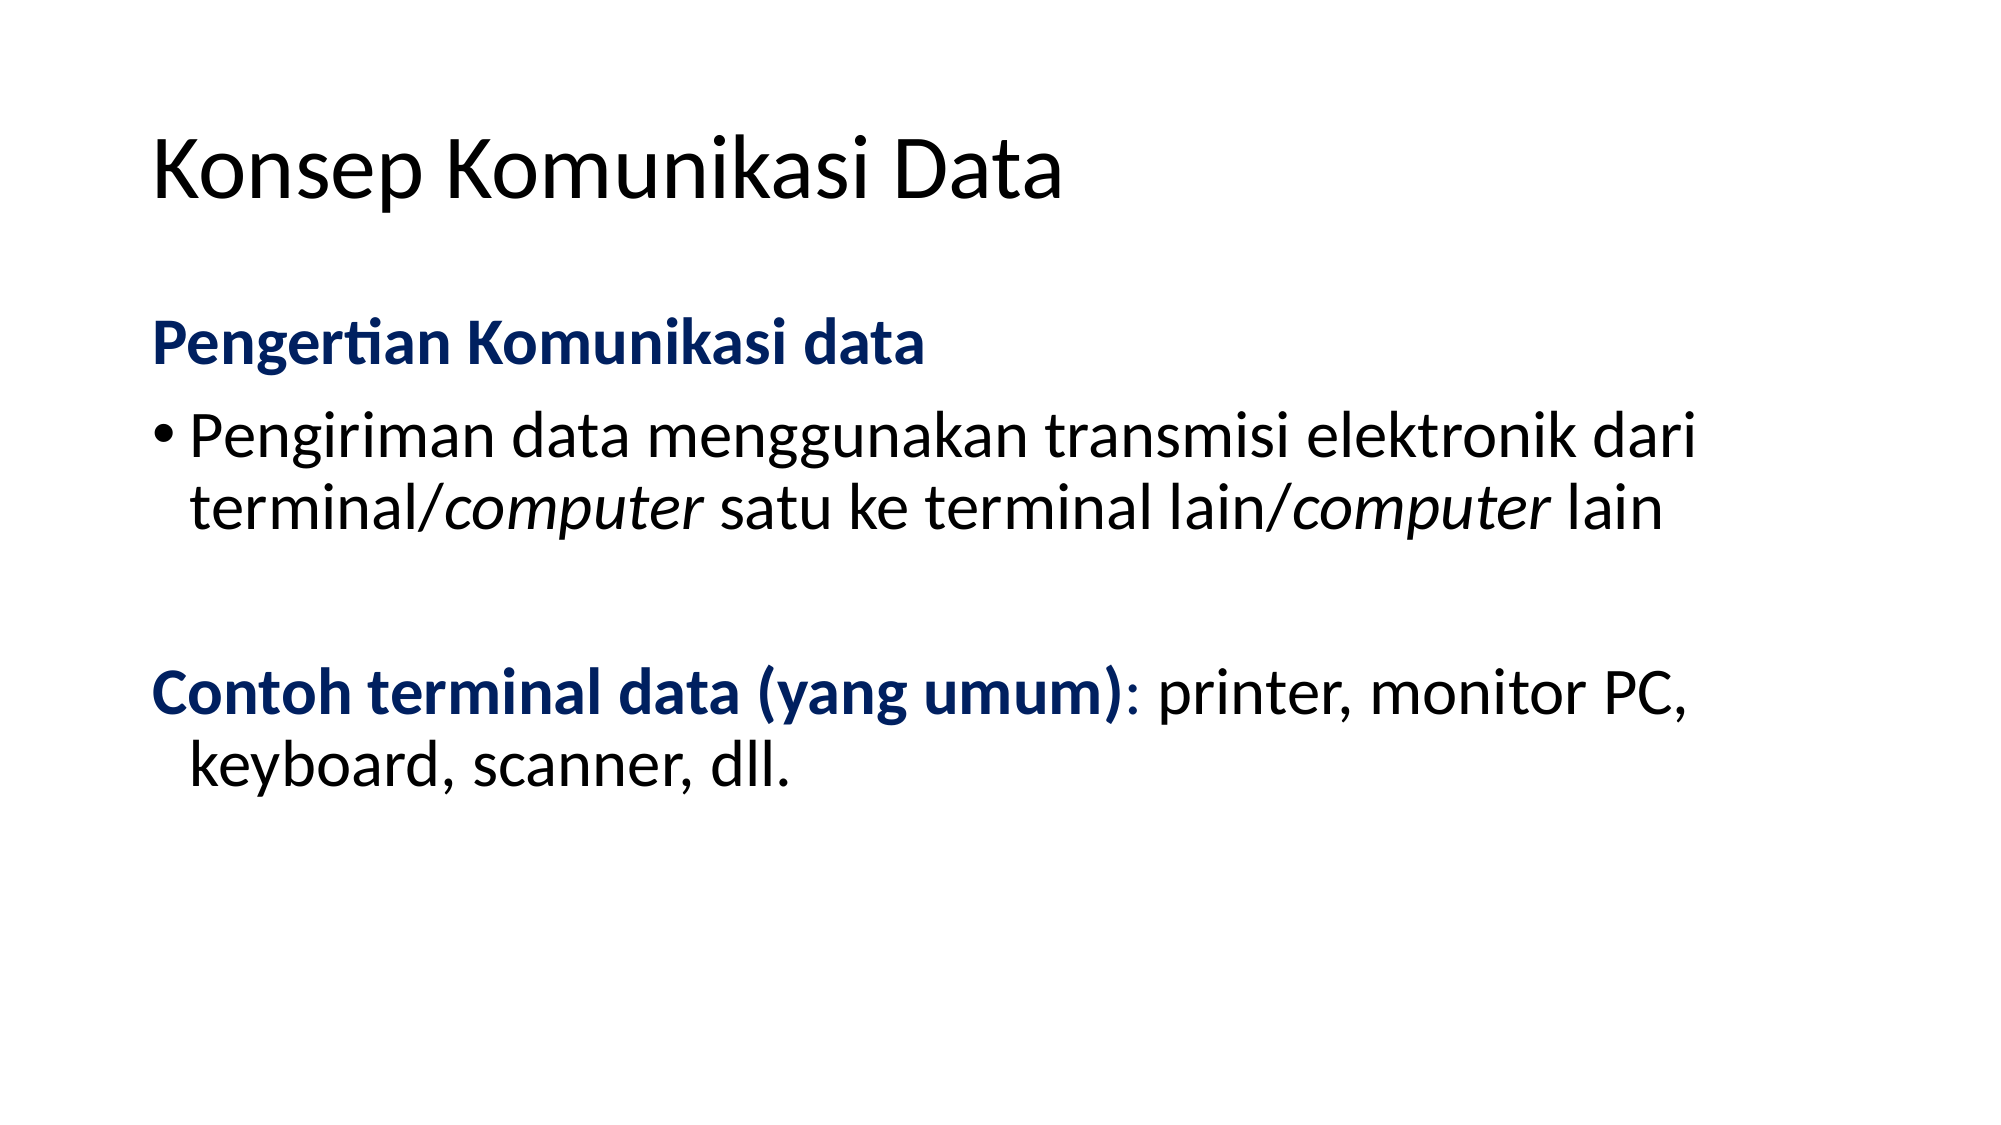

# Konsep Komunikasi Data
Pengertian Komunikasi data
Pengiriman data menggunakan transmisi elektronik dari terminal/computer satu ke terminal lain/computer lain

Contoh terminal data (yang umum): printer, monitor PC, keyboard, scanner, dll.